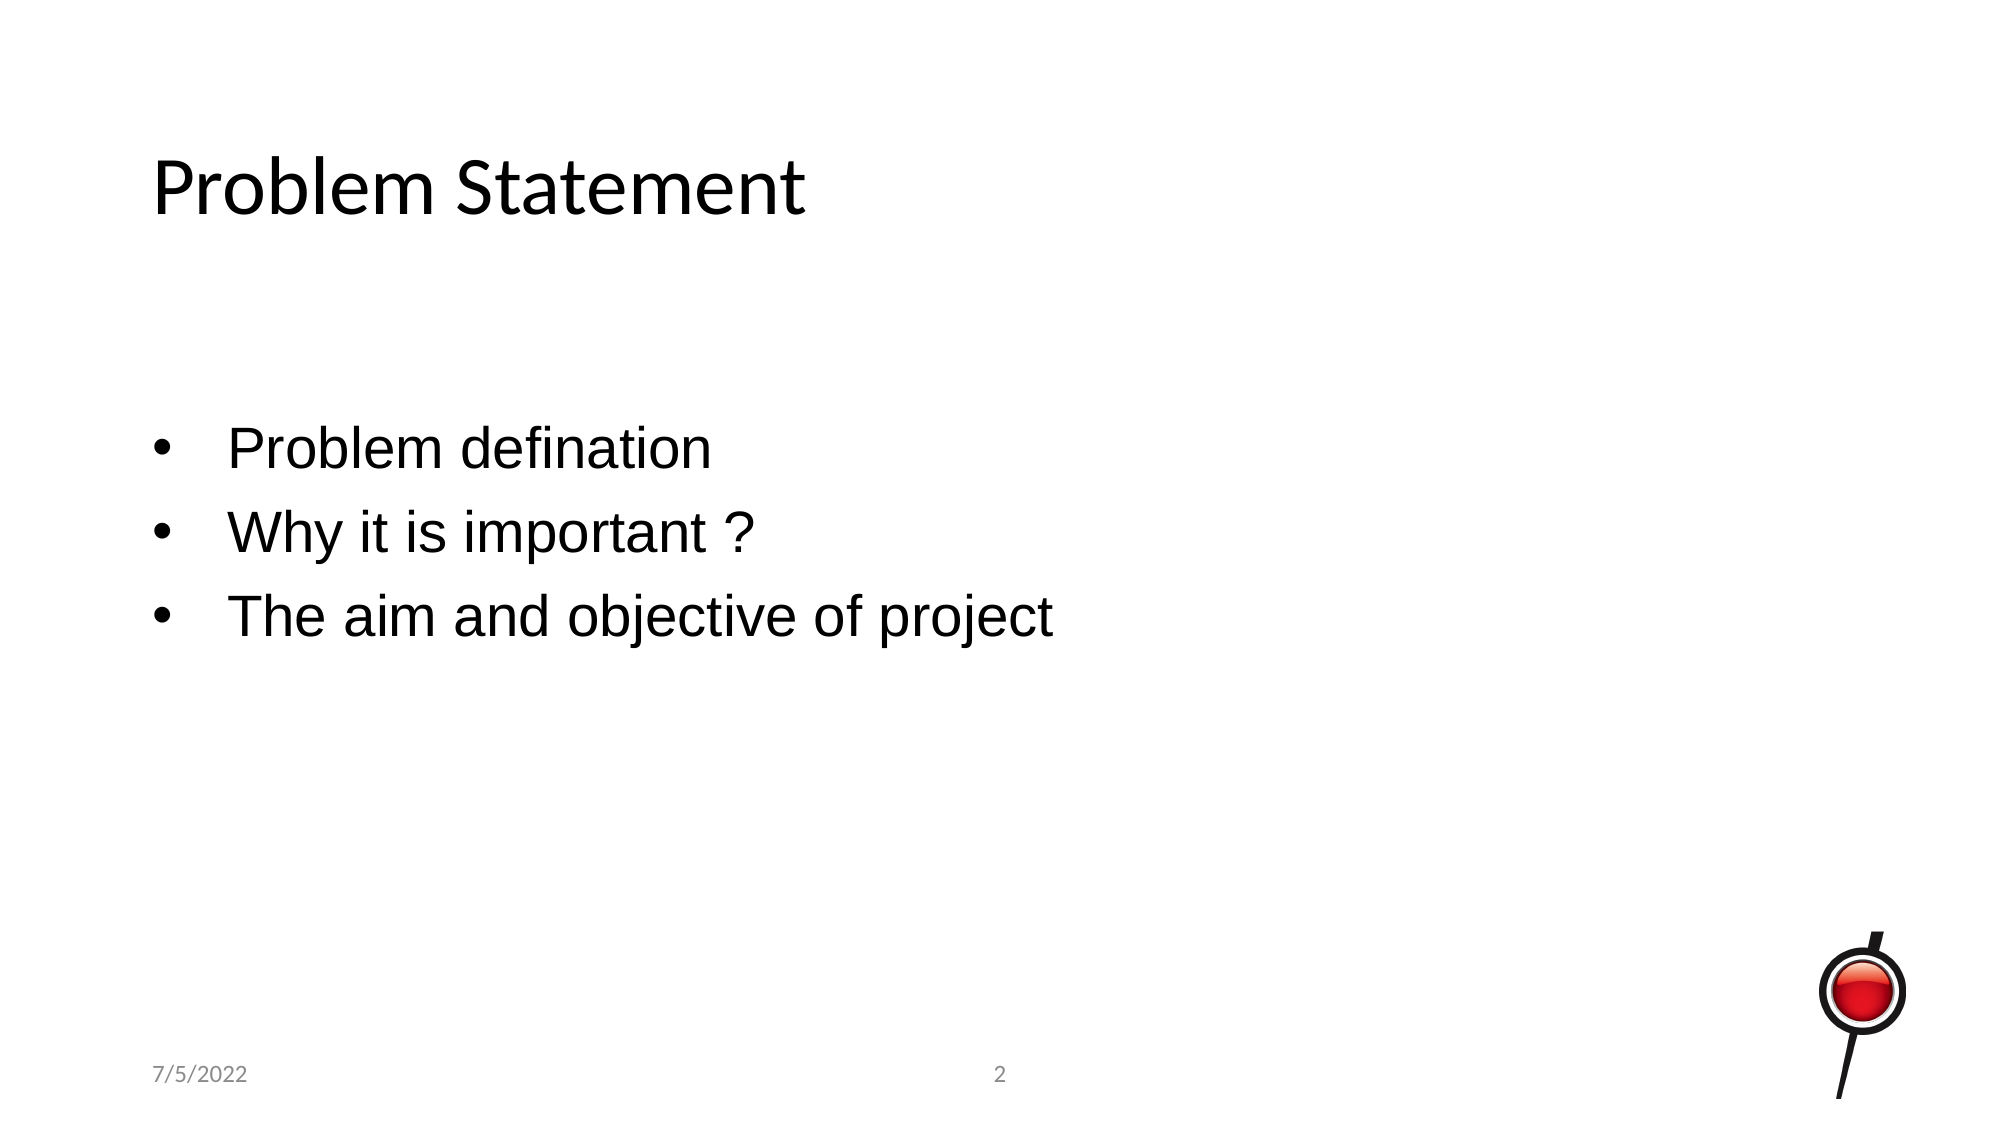

Problem Statement
Problem defination
Why it is important ?
The aim and objective of project

7/5/2022
2